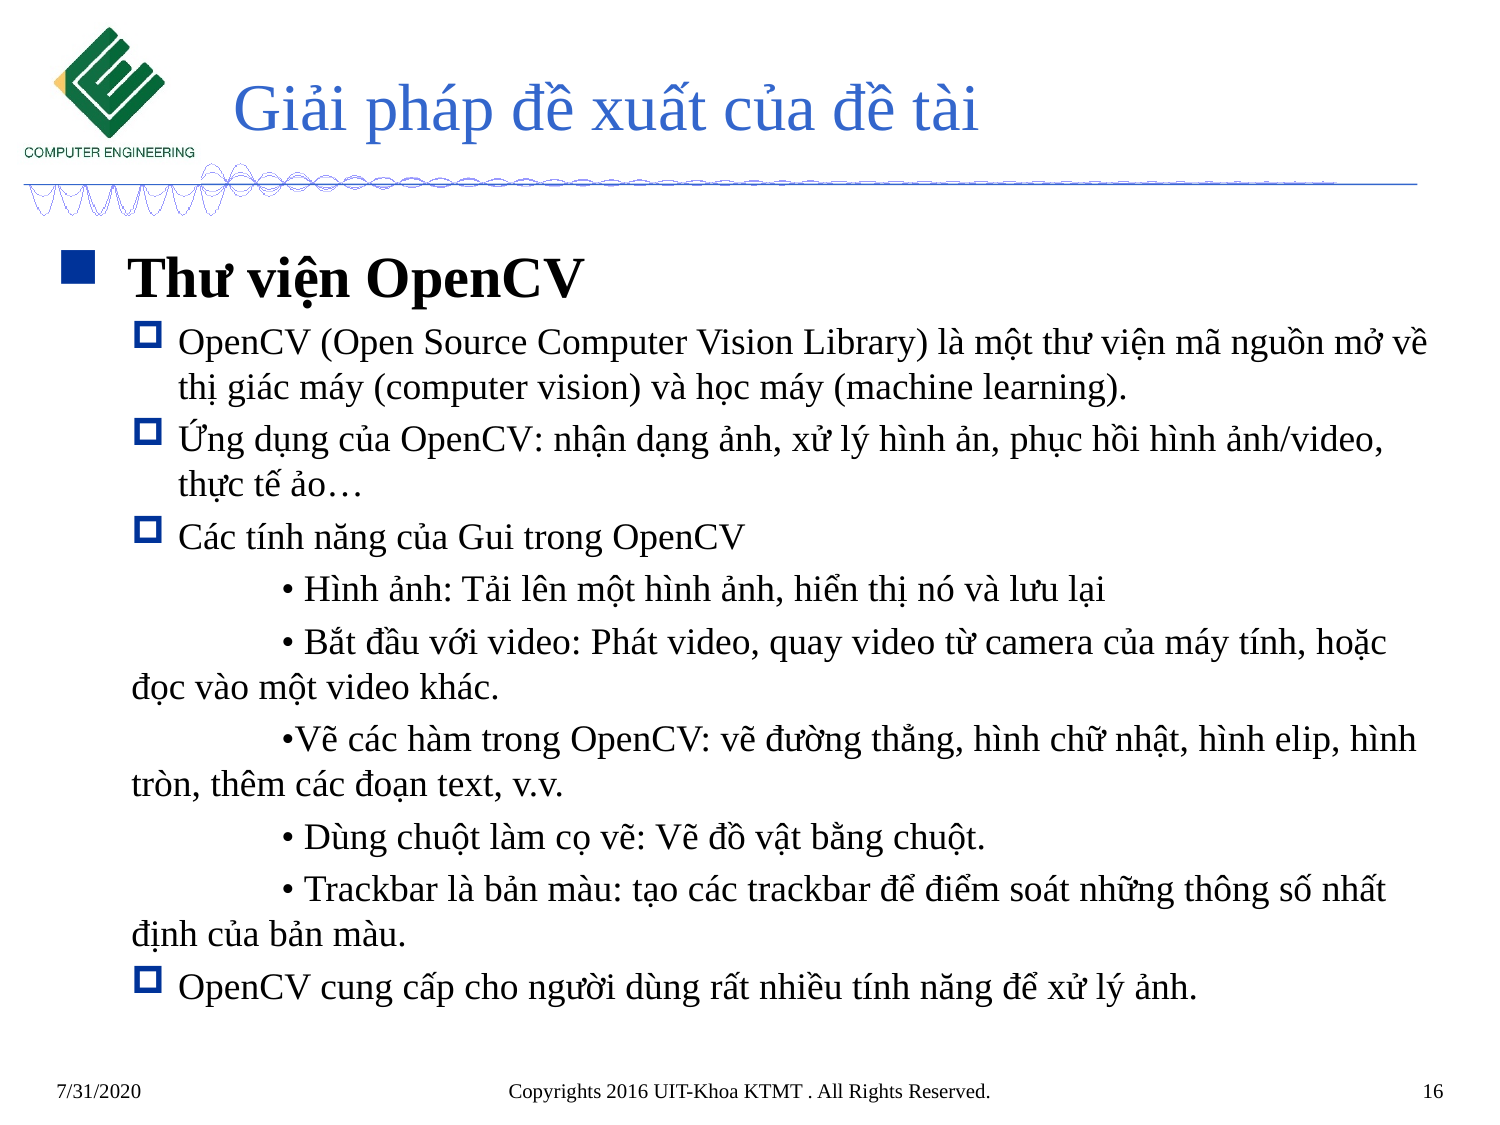

# Giải pháp đề xuất của đề tài
 Thư viện OpenCV
OpenCV (Open Source Computer Vision Library) là một thư viện mã nguồn mở về thị giác máy (computer vision) và học máy (machine learning).
Ứng dụng của OpenCV: nhận dạng ảnh, xử lý hình ản, phục hồi hình ảnh/video, thực tế ảo…
Các tính năng của Gui trong OpenCV
	• Hình ảnh: Tải lên một hình ảnh, hiển thị nó và lưu lại
	• Bắt đầu với video: Phát video, quay video từ camera của máy tính, hoặc đọc vào một video khác.
 	•Vẽ các hàm trong OpenCV: vẽ đường thẳng, hình chữ nhật, hình elip, hình tròn, thêm các đoạn text, v.v.
	• Dùng chuột làm cọ vẽ: Vẽ đồ vật bằng chuột.
	• Trackbar là bản màu: tạo các trackbar để điểm soát những thông số nhất định của bản màu.
OpenCV cung cấp cho người dùng rất nhiều tính năng để xử lý ảnh.

Copyrights 2016 UIT-Khoa KTMT . All Rights Reserved.
16
7/31/2020